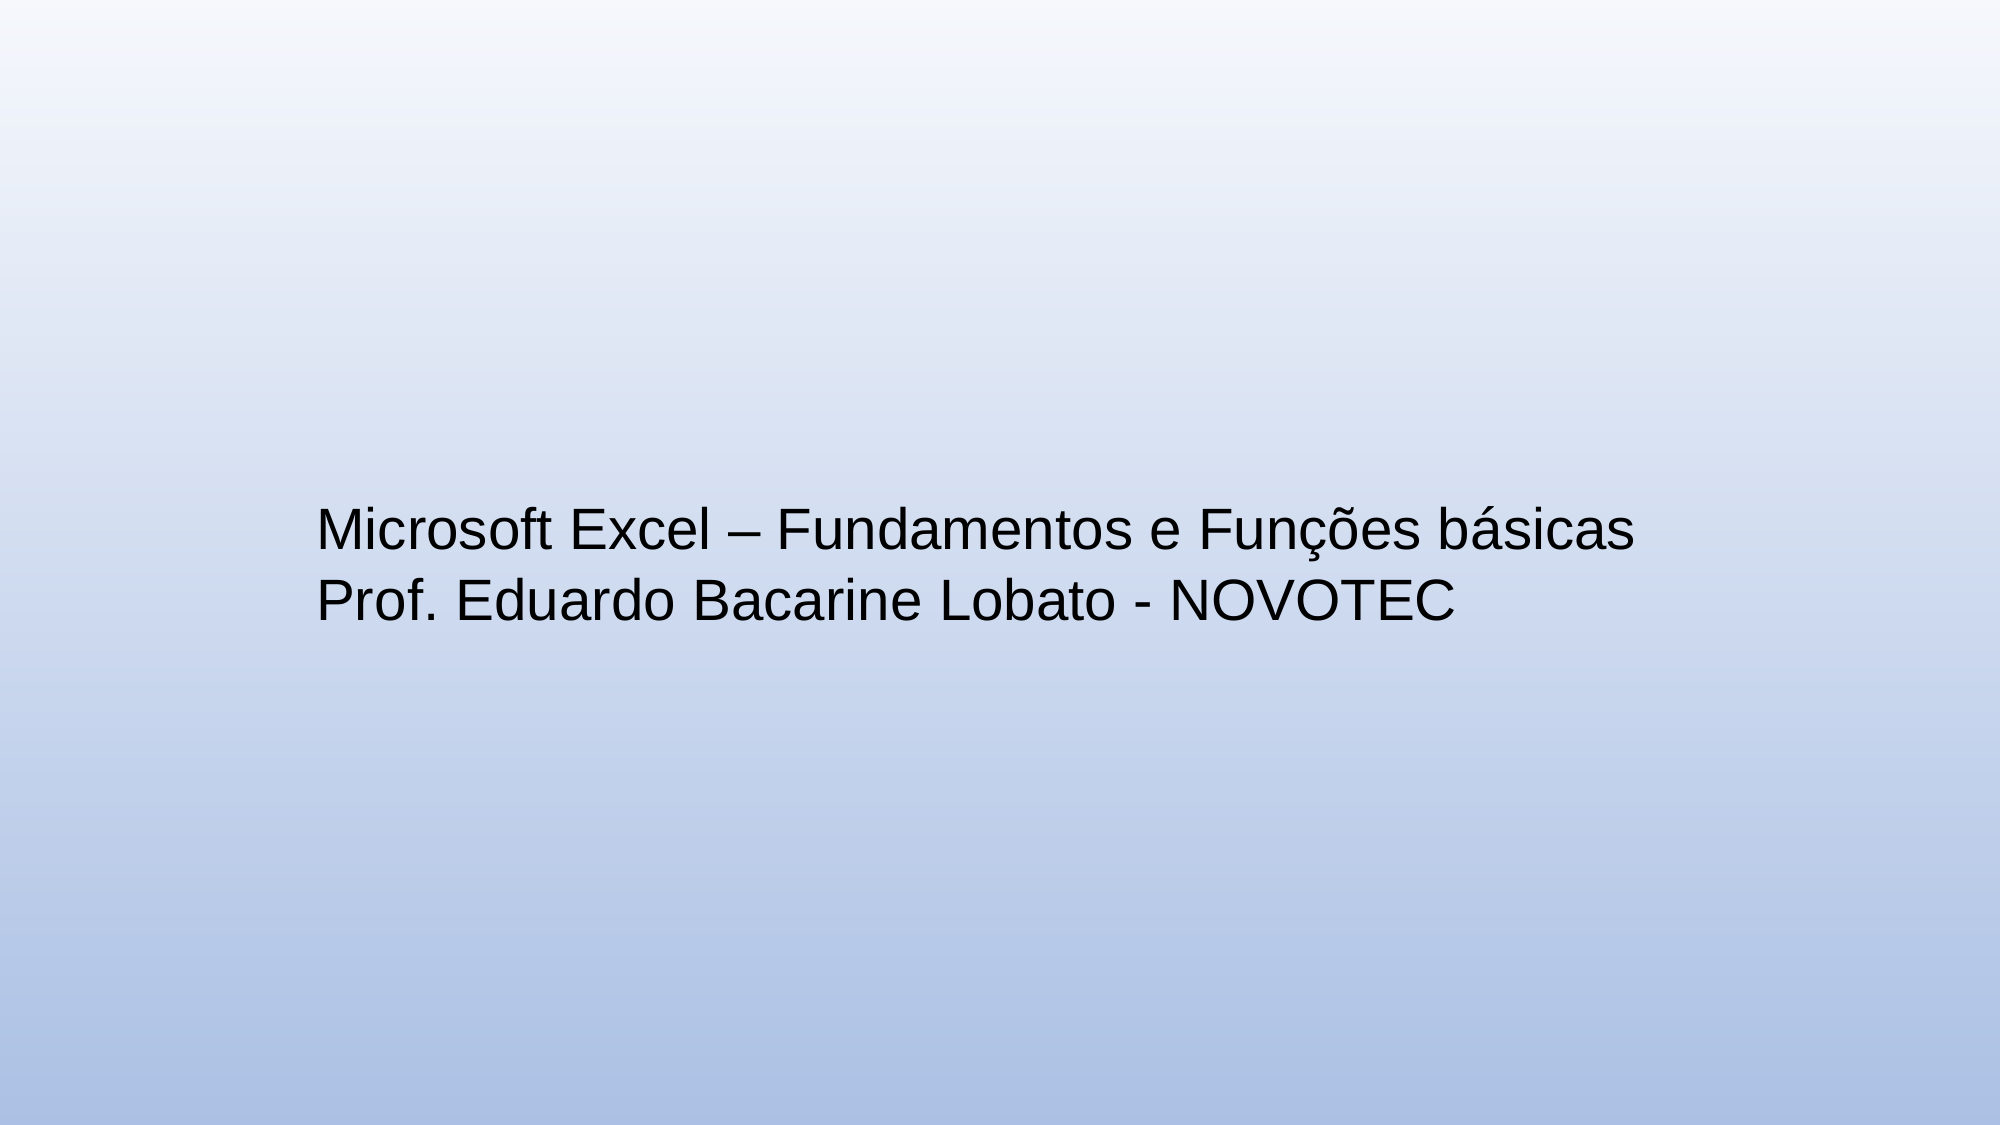

Microsoft Excel – Fundamentos e Funções básicas
Prof. Eduardo Bacarine Lobato - NOVOTEC